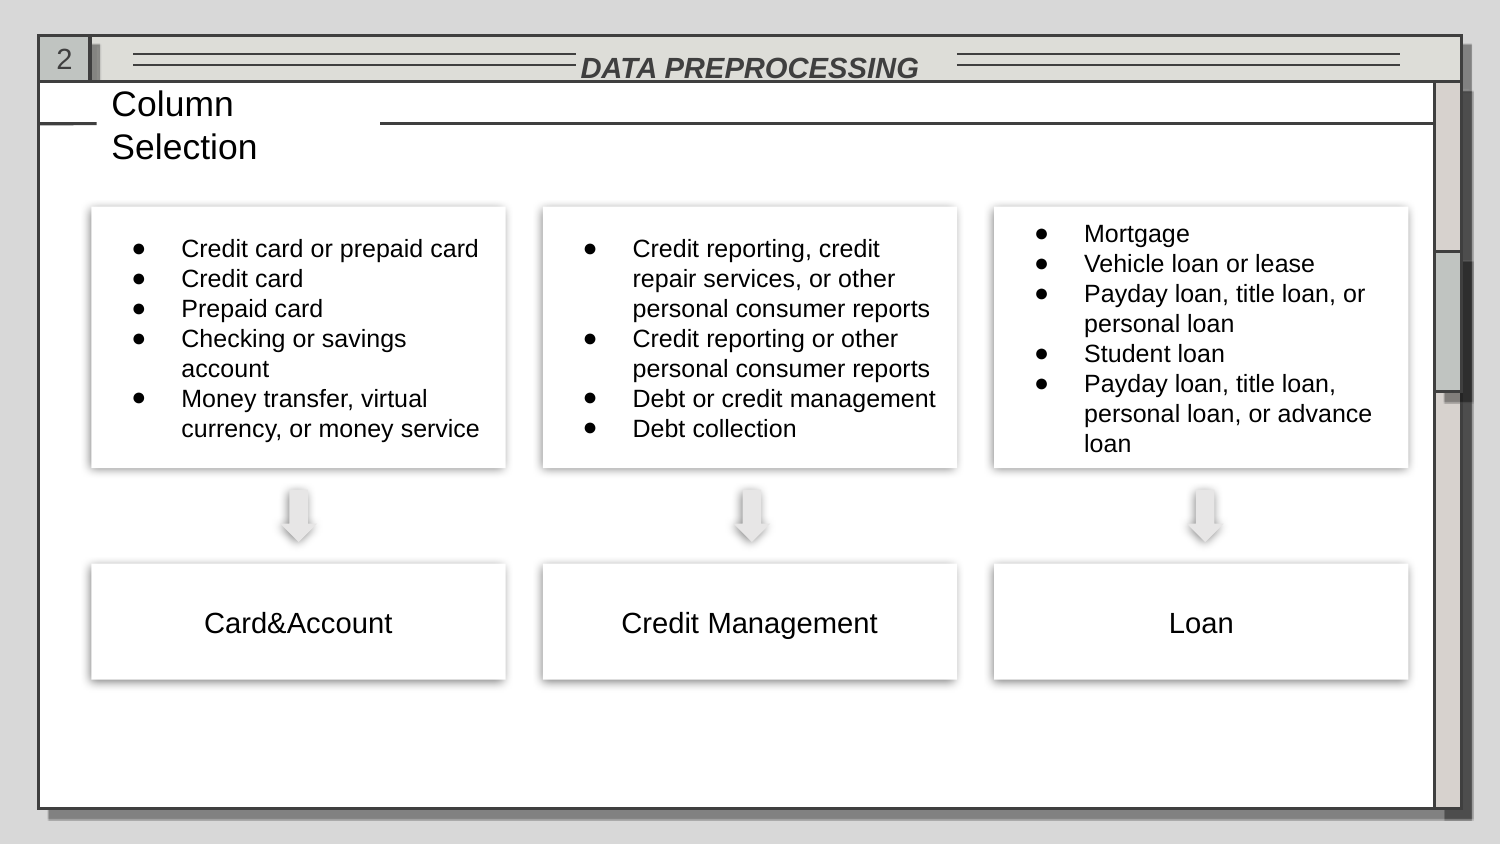

DATA PREPROCESSING
2

Column Selection
Mortgage
Vehicle loan or lease
Payday loan, title loan, or personal loan
Student loan
Payday loan, title loan, personal loan, or advance loan
Credit reporting, credit repair services, or other personal consumer reports
Credit reporting or other personal consumer reports
Debt or credit management
Debt collection
Credit card or prepaid card
Credit card
Prepaid card
Checking or savings account
Money transfer, virtual currency, or money service

Loan
Credit Management
Card&Account